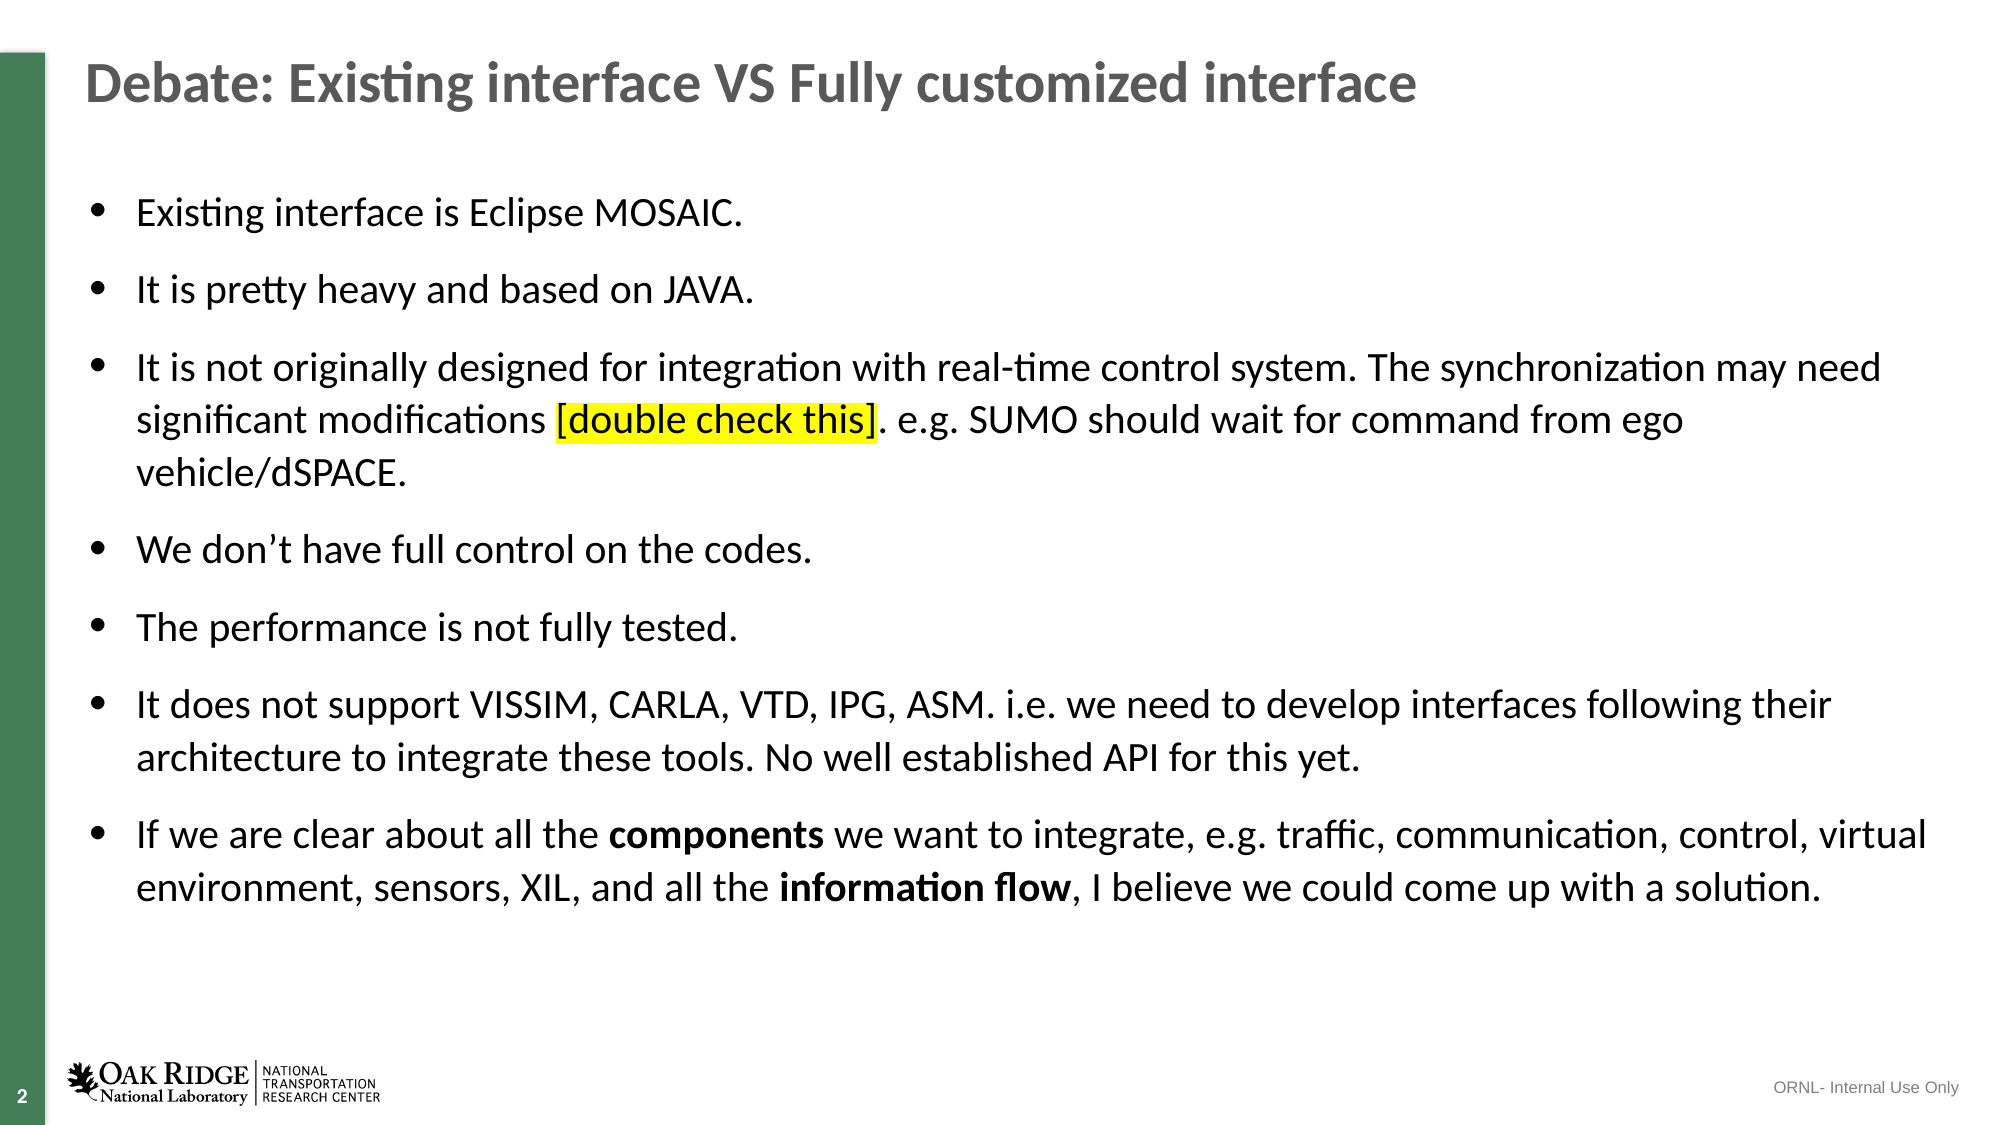

# Debate: Existing interface VS Fully customized interface
Existing interface is Eclipse MOSAIC.
It is pretty heavy and based on JAVA.
It is not originally designed for integration with real-time control system. The synchronization may need significant modifications [double check this]. e.g. SUMO should wait for command from ego vehicle/dSPACE.
We don’t have full control on the codes.
The performance is not fully tested.
It does not support VISSIM, CARLA, VTD, IPG, ASM. i.e. we need to develop interfaces following their architecture to integrate these tools. No well established API for this yet.
If we are clear about all the components we want to integrate, e.g. traffic, communication, control, virtual environment, sensors, XIL, and all the information flow, I believe we could come up with a solution.